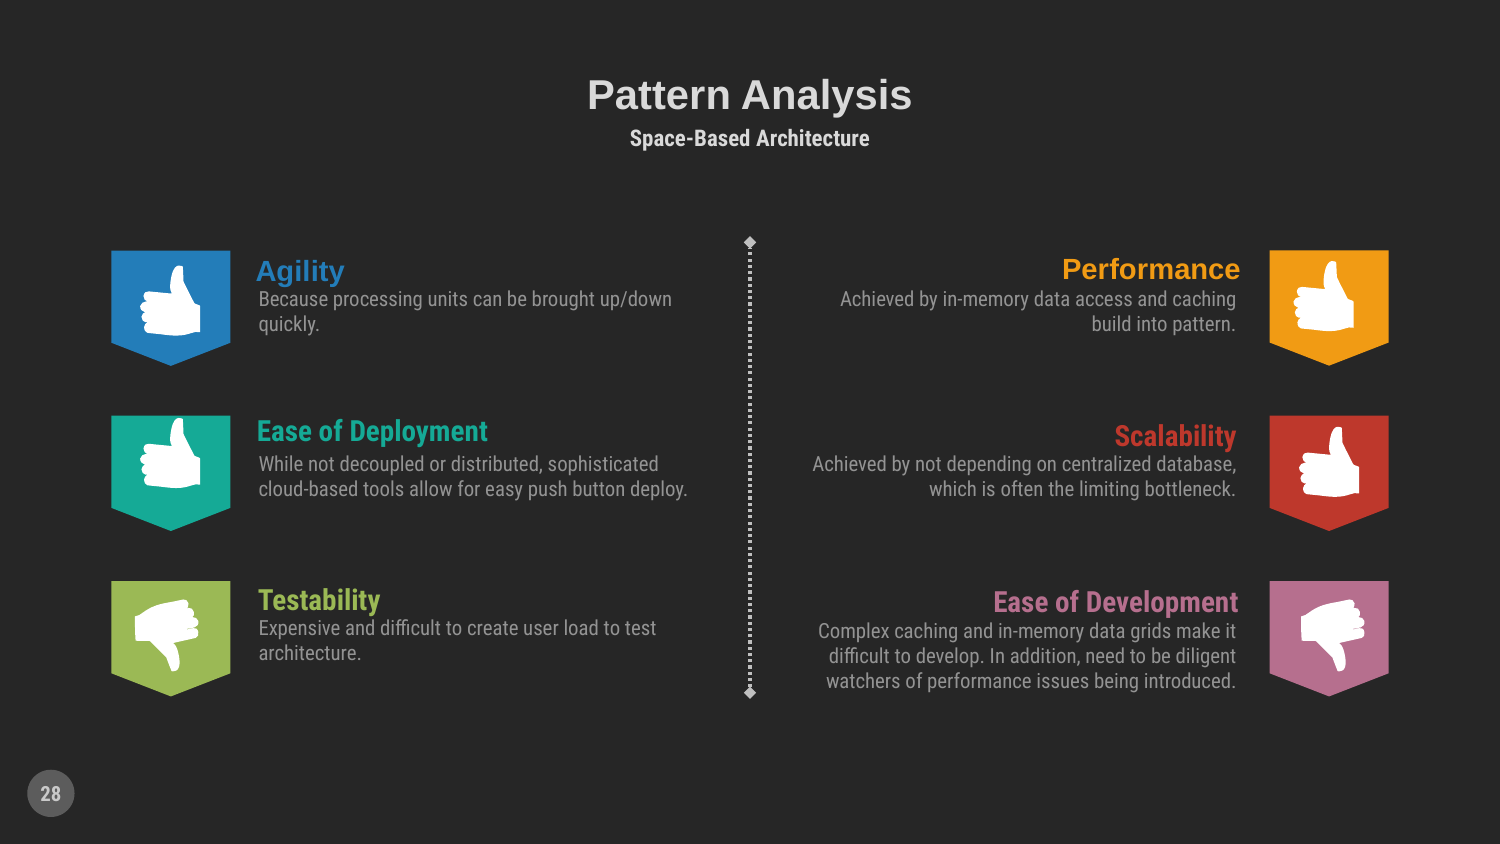

# Pattern Analysis
Space-Based Architecture

Performance
Achieved by in-memory data access and caching build into pattern.
Agility
Because processing units can be brought up/down quickly.

Ease of Deployment
While not decoupled or distributed, sophisticated cloud-based tools allow for easy push button deploy.

Scalability
Achieved by not depending on centralized database, which is often the limiting bottleneck.

Testability
Expensive and difficult to create user load to test architecture.
Ease of Development
Complex caching and in-memory data grids make it difficult to develop. In addition, need to be diligent watchers of performance issues being introduced.

28